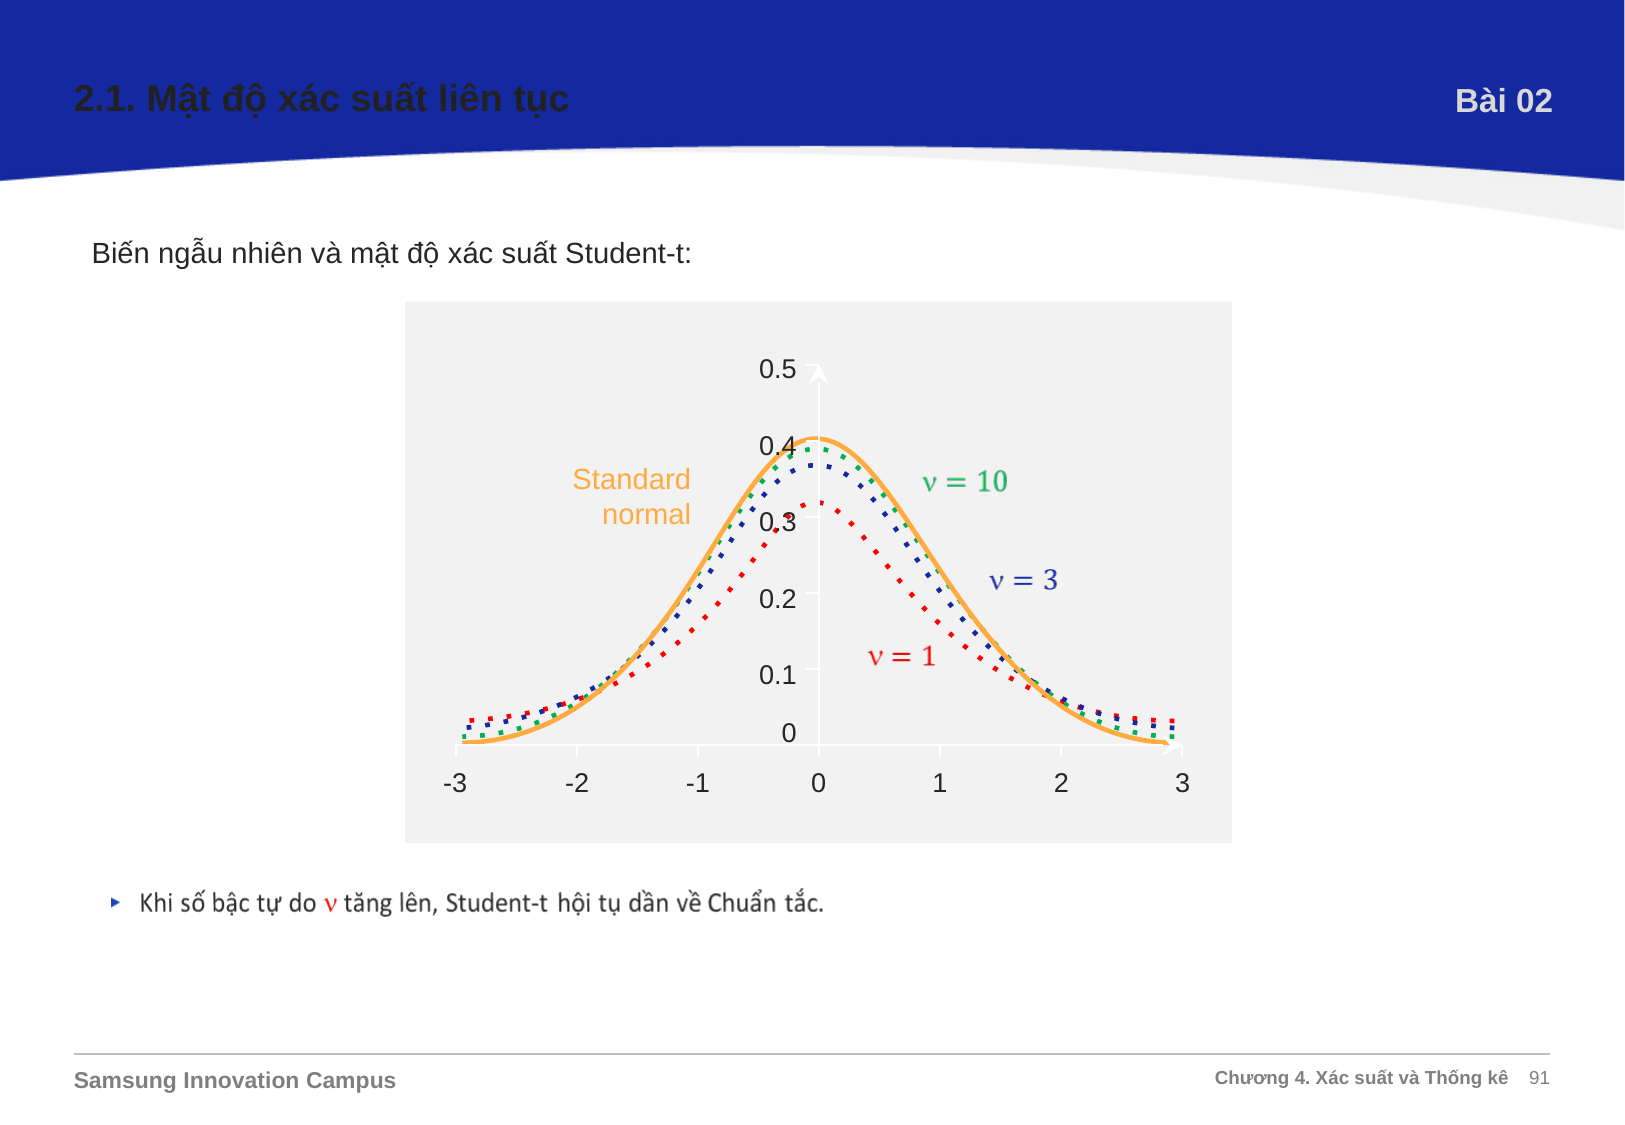

2.1. Mật độ xác suất liên tục
Bài 02
Biến ngẫu nhiên và mật độ xác suất Student-t:

0.5
0.4
0.3
0.2
0.1
0
0
-3
-2
-1
1
2
3

Standard normal